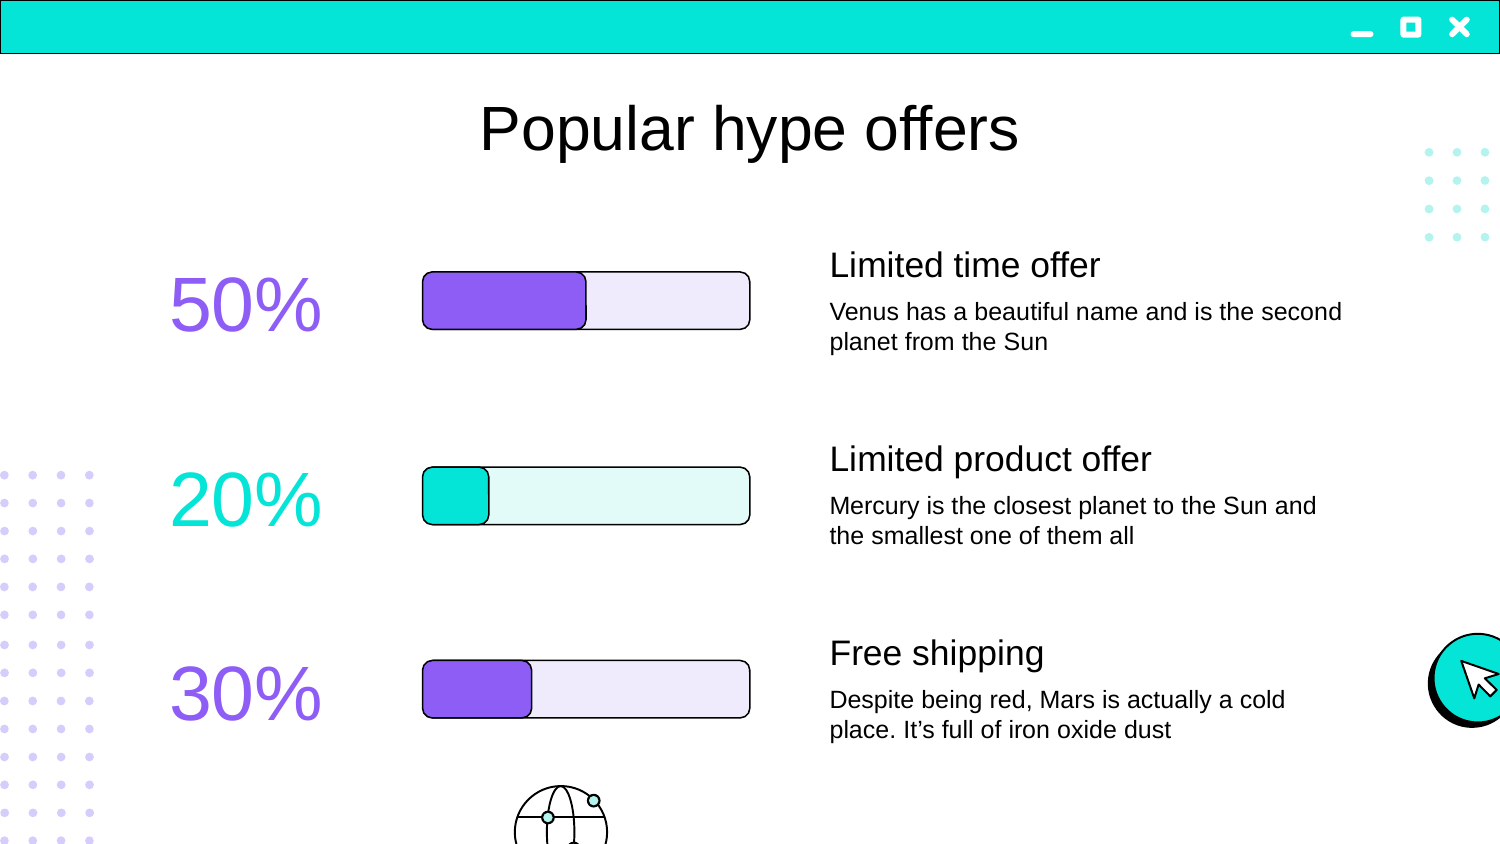

# Popular hype offers
Limited time offer
50%

Venus has a beautiful name and is the second planet from the Sun
Limited product offer
20%

Mercury is the closest planet to the Sun and the smallest one of them all
Free shipping
30%

Despite being red, Mars is actually a cold place. It’s full of iron oxide dust